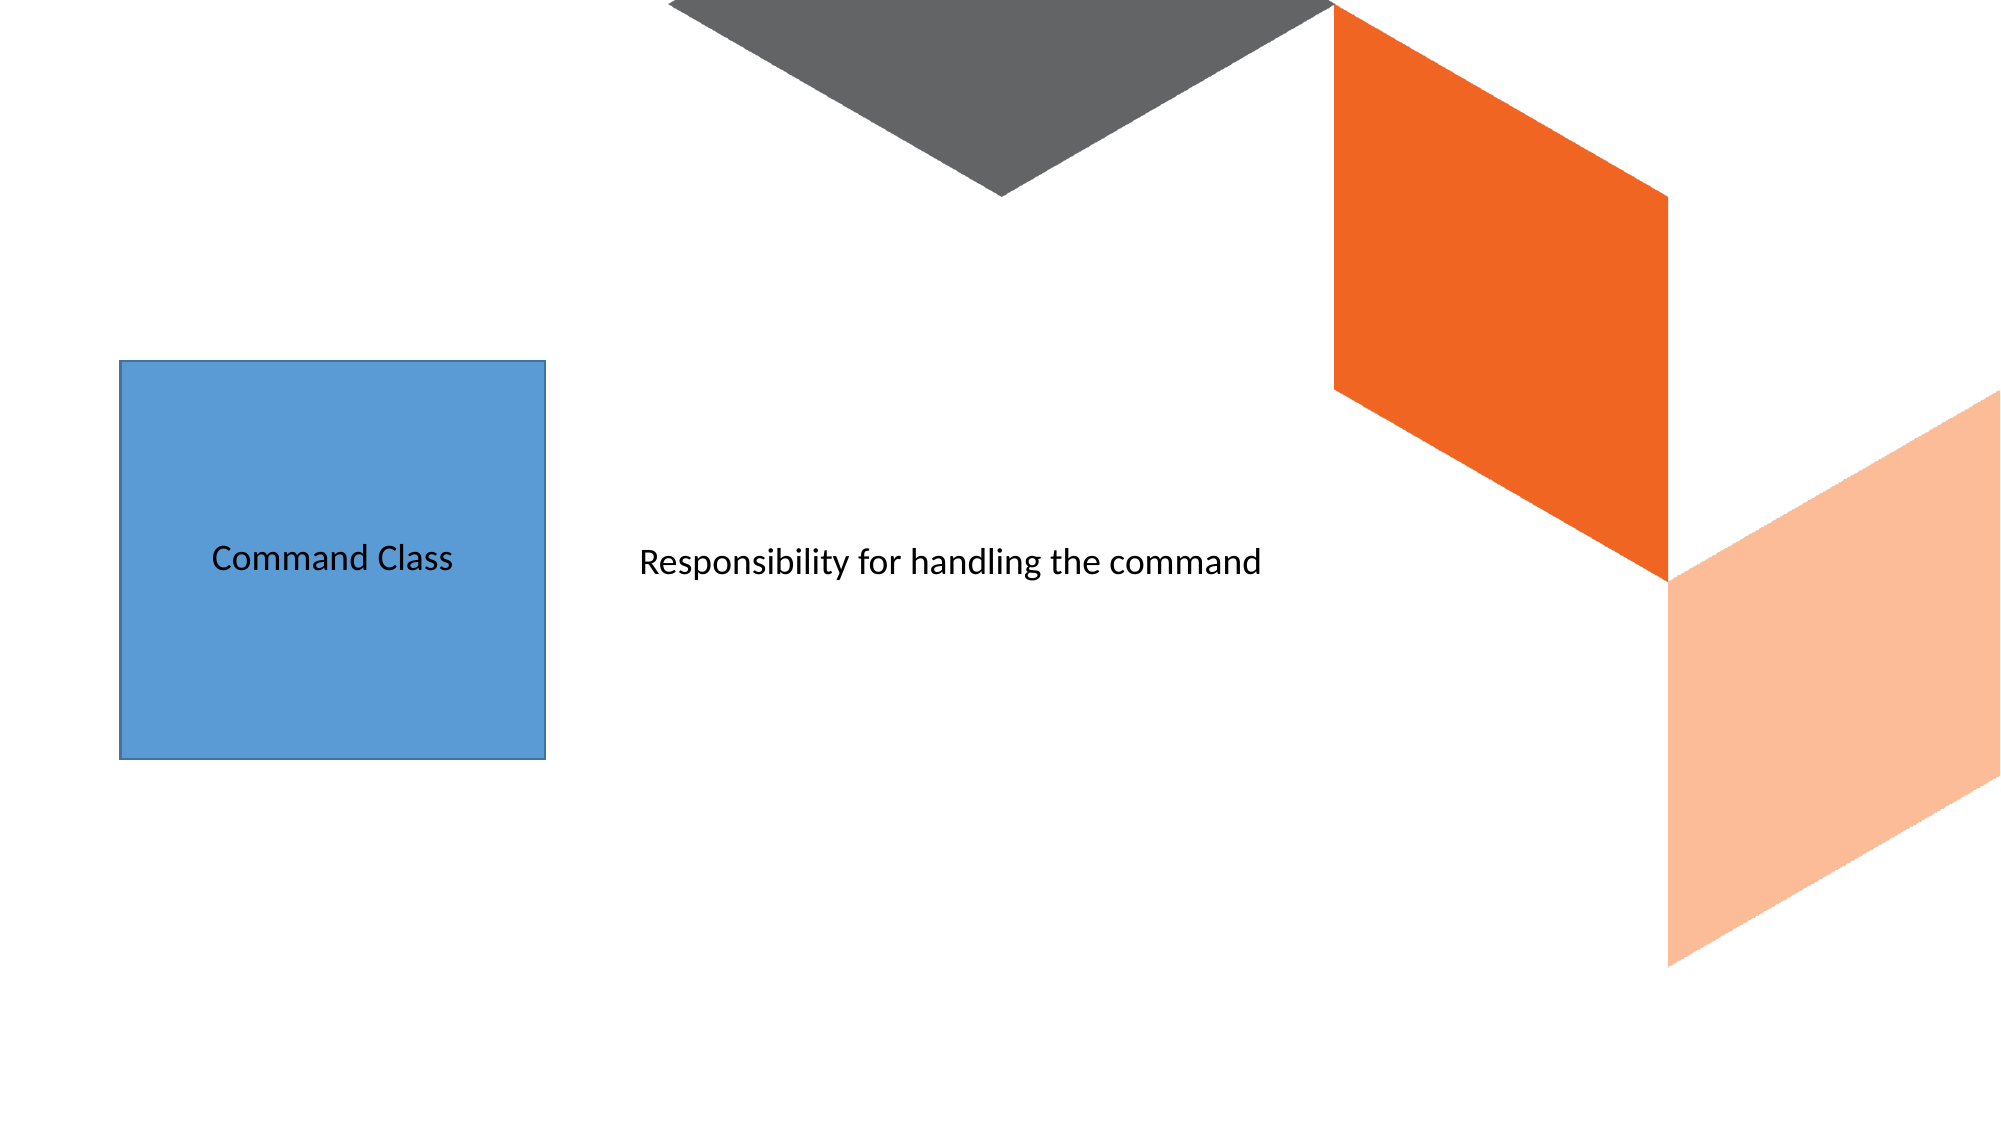

Command Class
Responsibility for handling the command